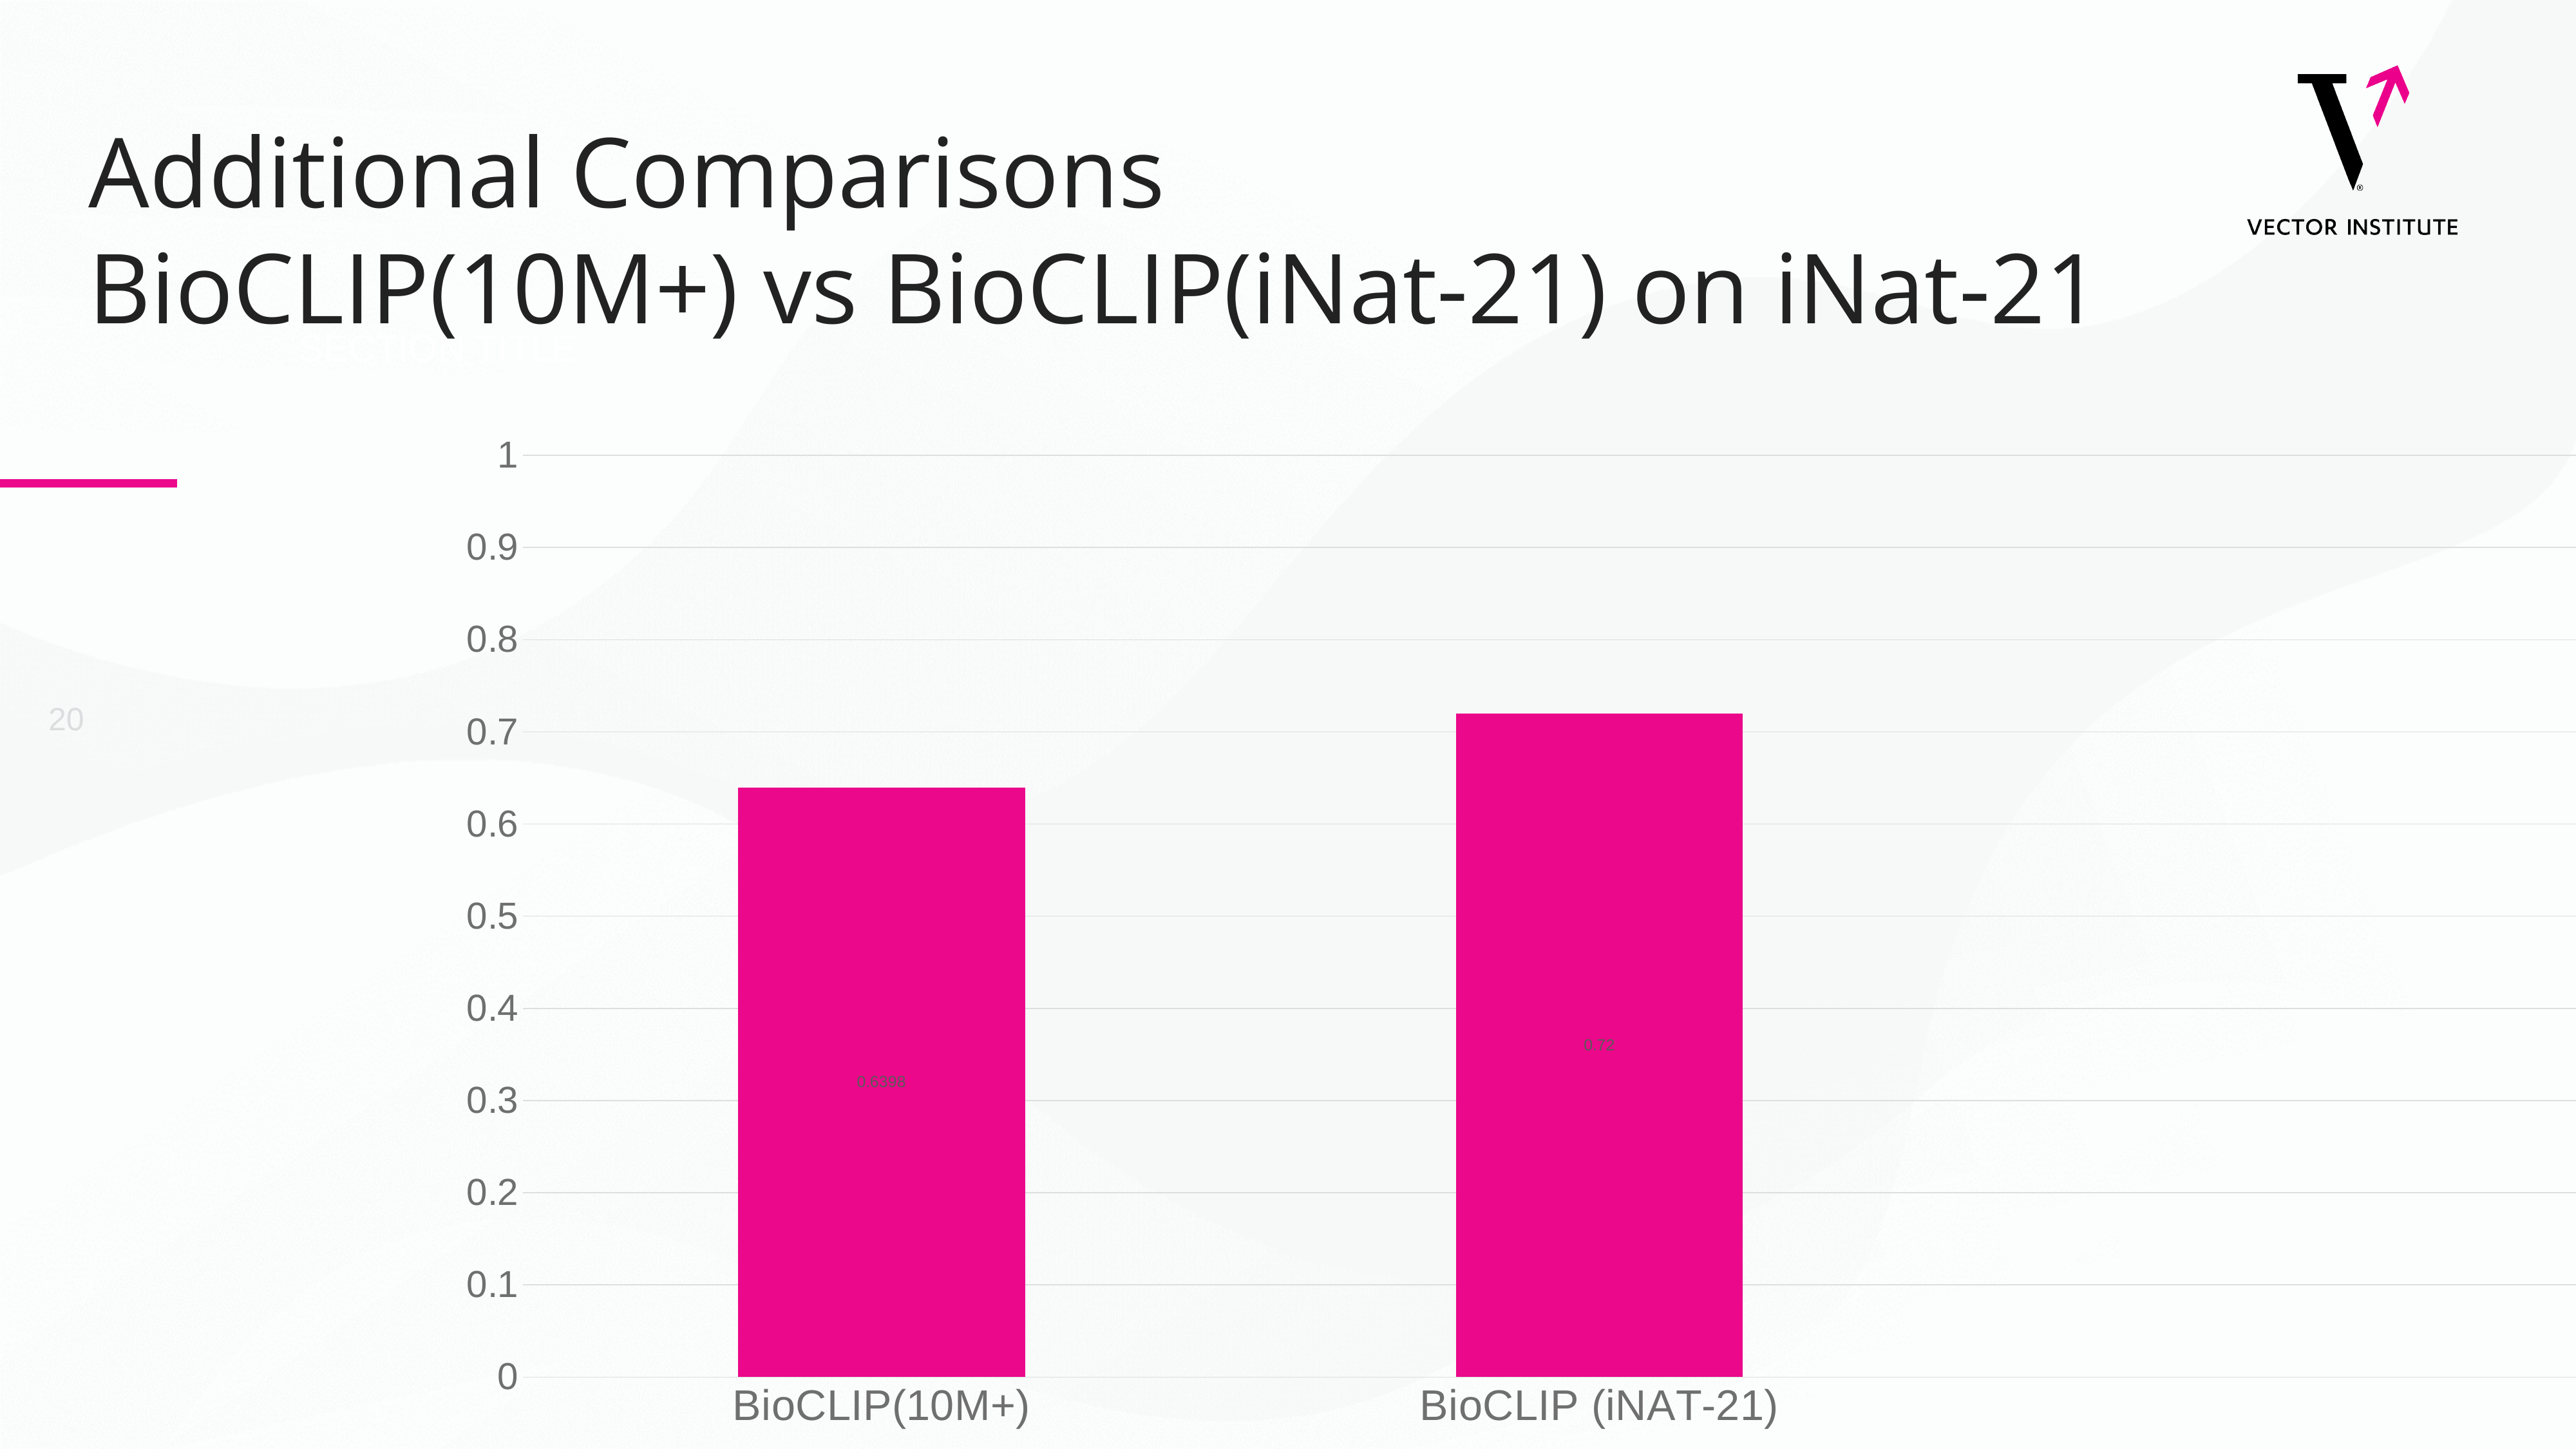

# Additional Comparisons BioCLIP(10M+) vs BioCLIP(iNat-21) on iNat-21

### Chart

| Category | iNat-21 | Column1 | Column2 |
|---|---|---|---|
| BioCLIP(10M+) | 0.6398 | None | None |
| BioCLIP (iNAT-21) | 0.72 | None | None |
20